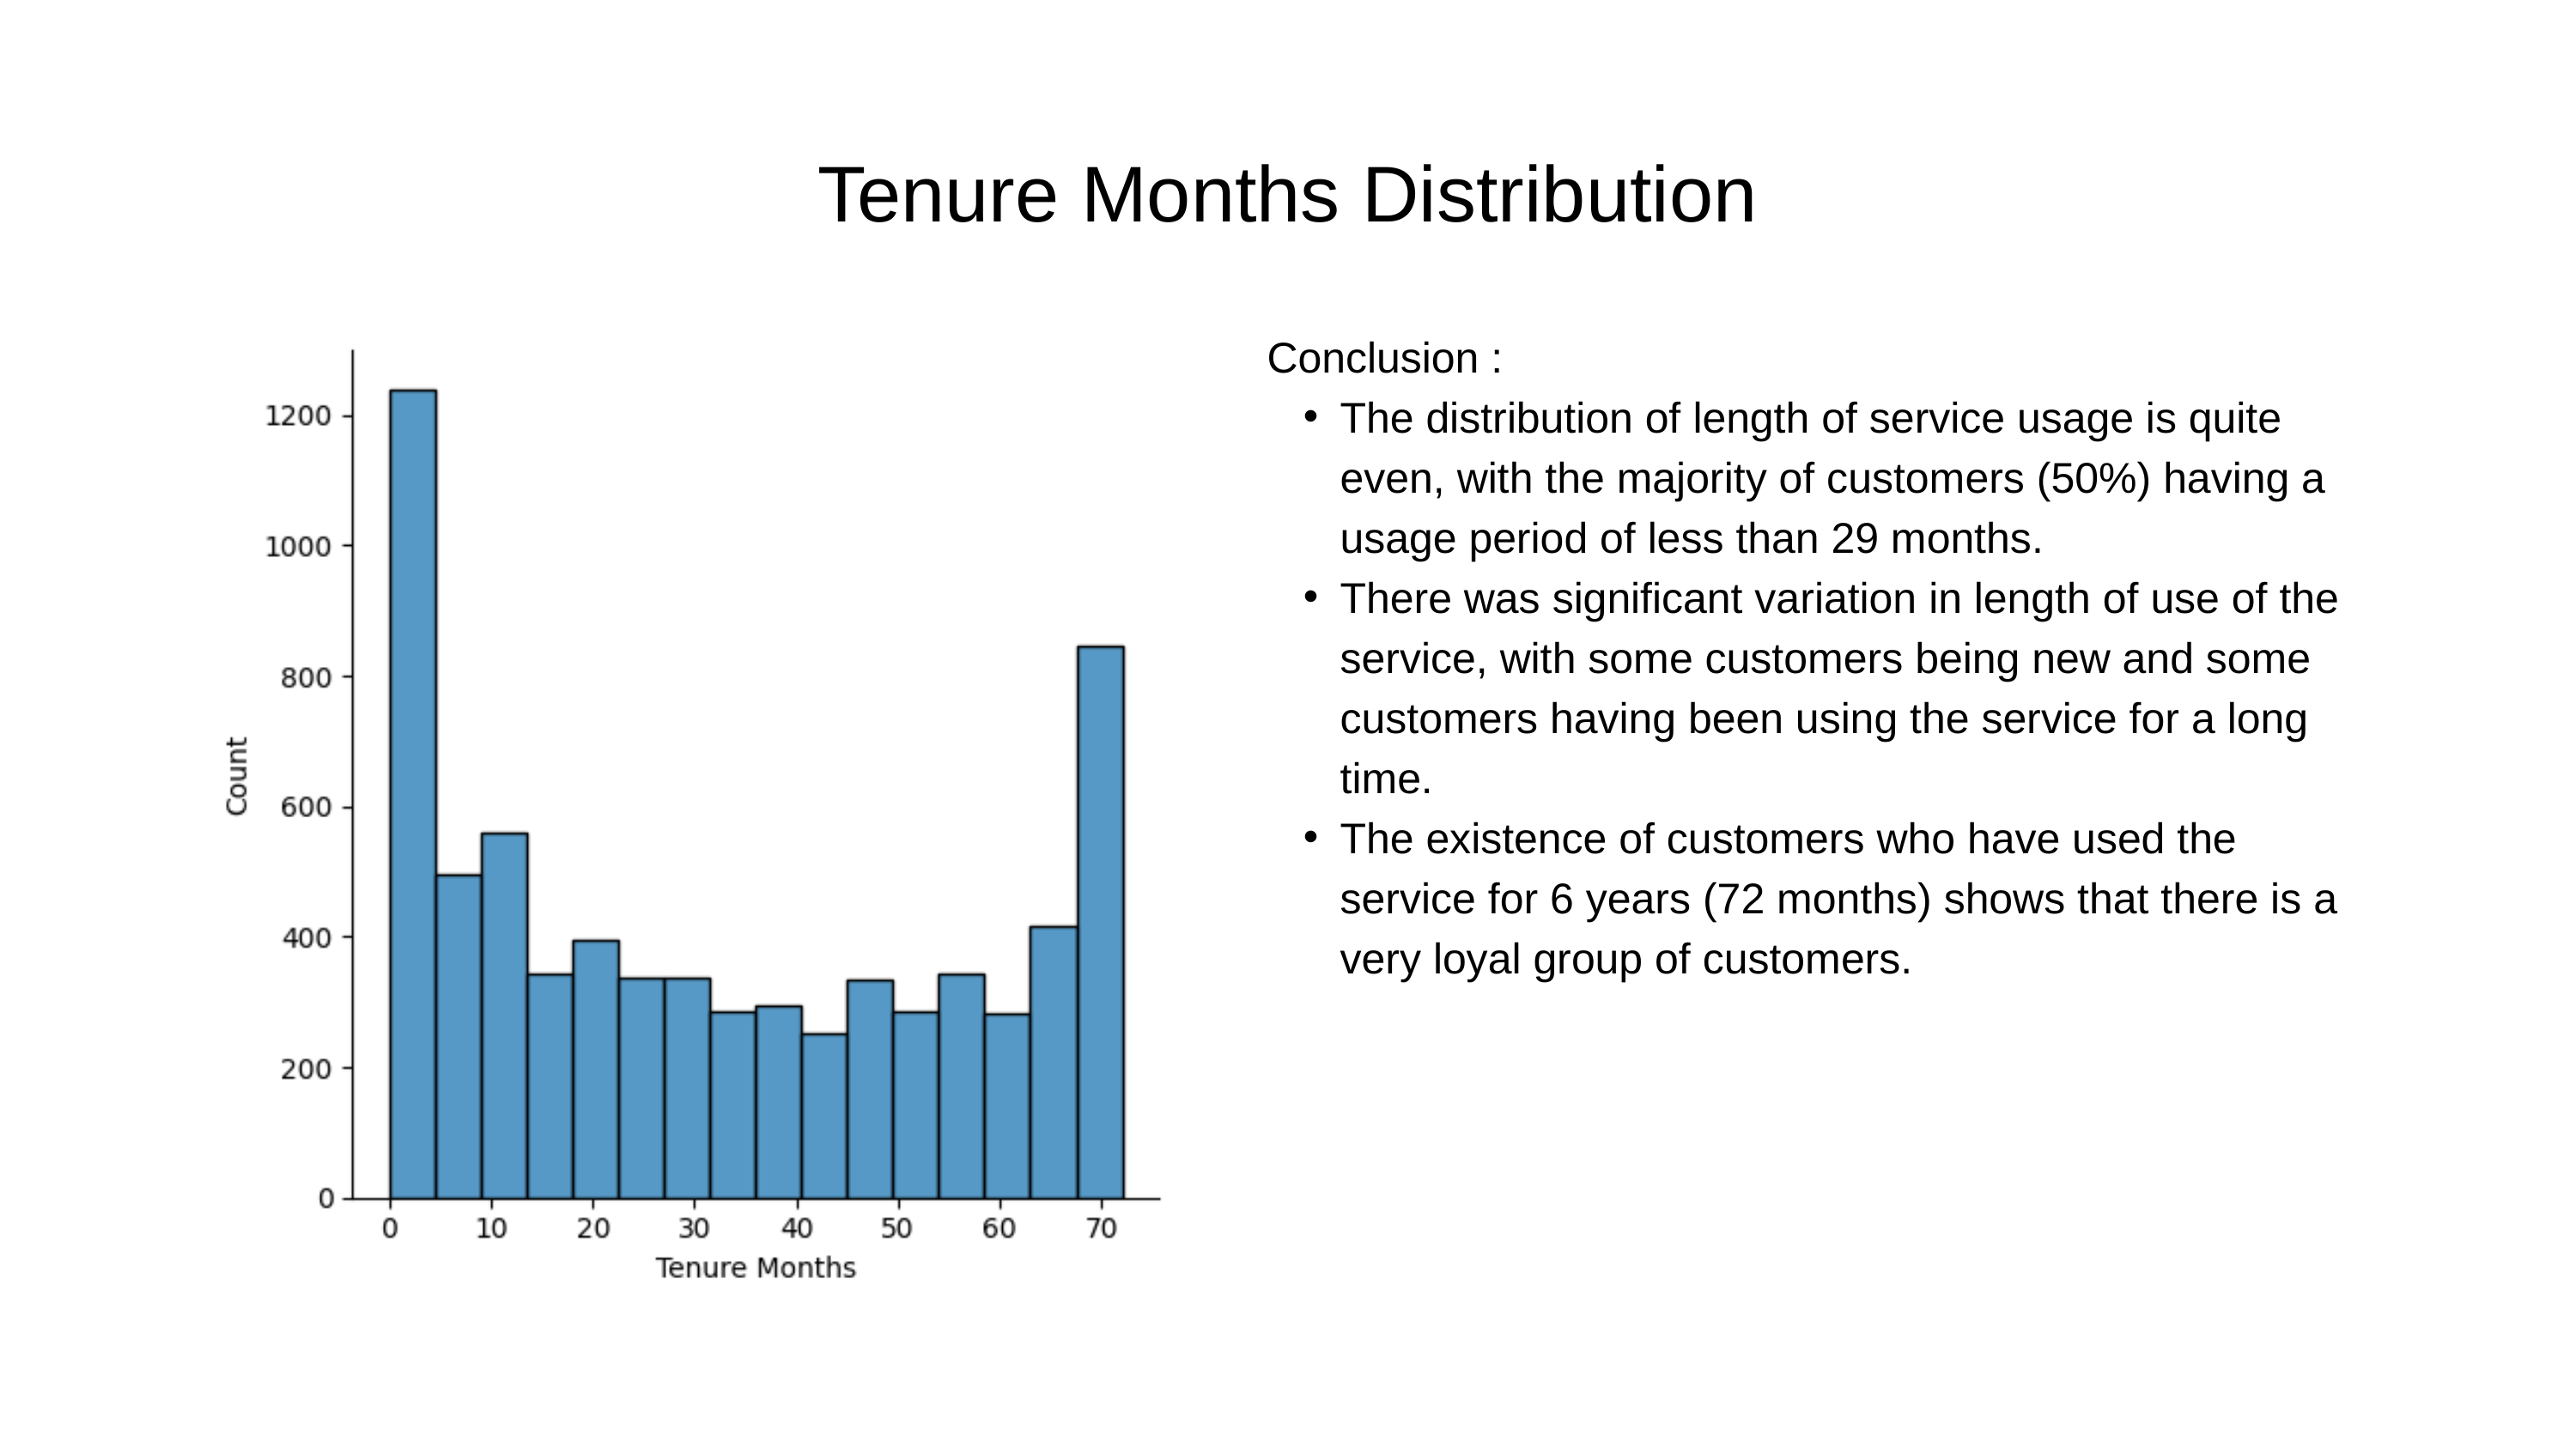

Tenure Months Distribution
Conclusion :
The distribution of length of service usage is quite even, with the majority of customers (50%) having a usage period of less than 29 months.
There was significant variation in length of use of the service, with some customers being new and some customers having been using the service for a long time.
The existence of customers who have used the service for 6 years (72 months) shows that there is a very loyal group of customers.